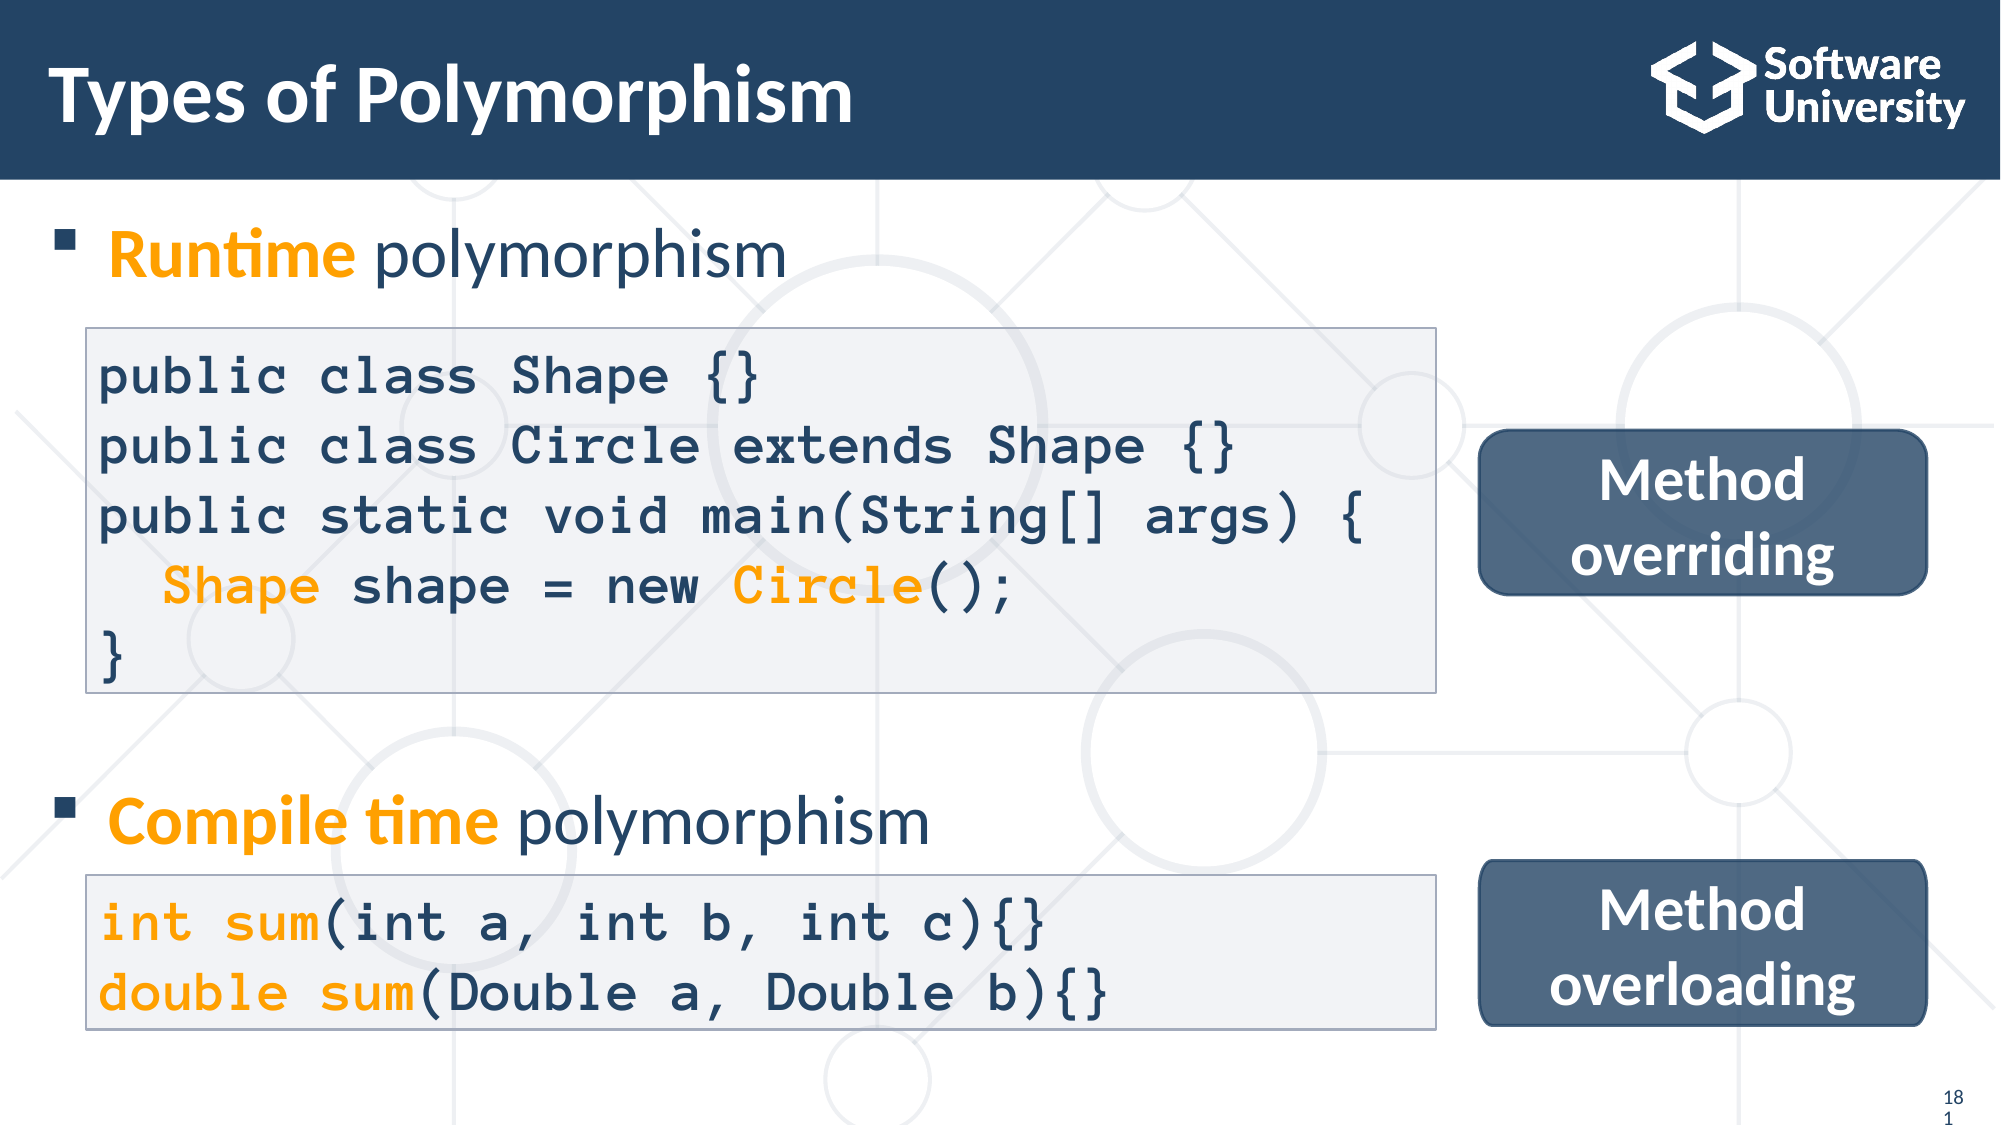

# Types of Polymorphism
Runtime polymorphism
Compile time polymorphism
public class Shape {}
public class Circle extends Shape {}
public static void main(String[] args) {
  Shape shape = new Circle();
}
Method overriding
Method overloading
int sum(int a, int b, int c){}
double sum(Double a, Double b){}
181